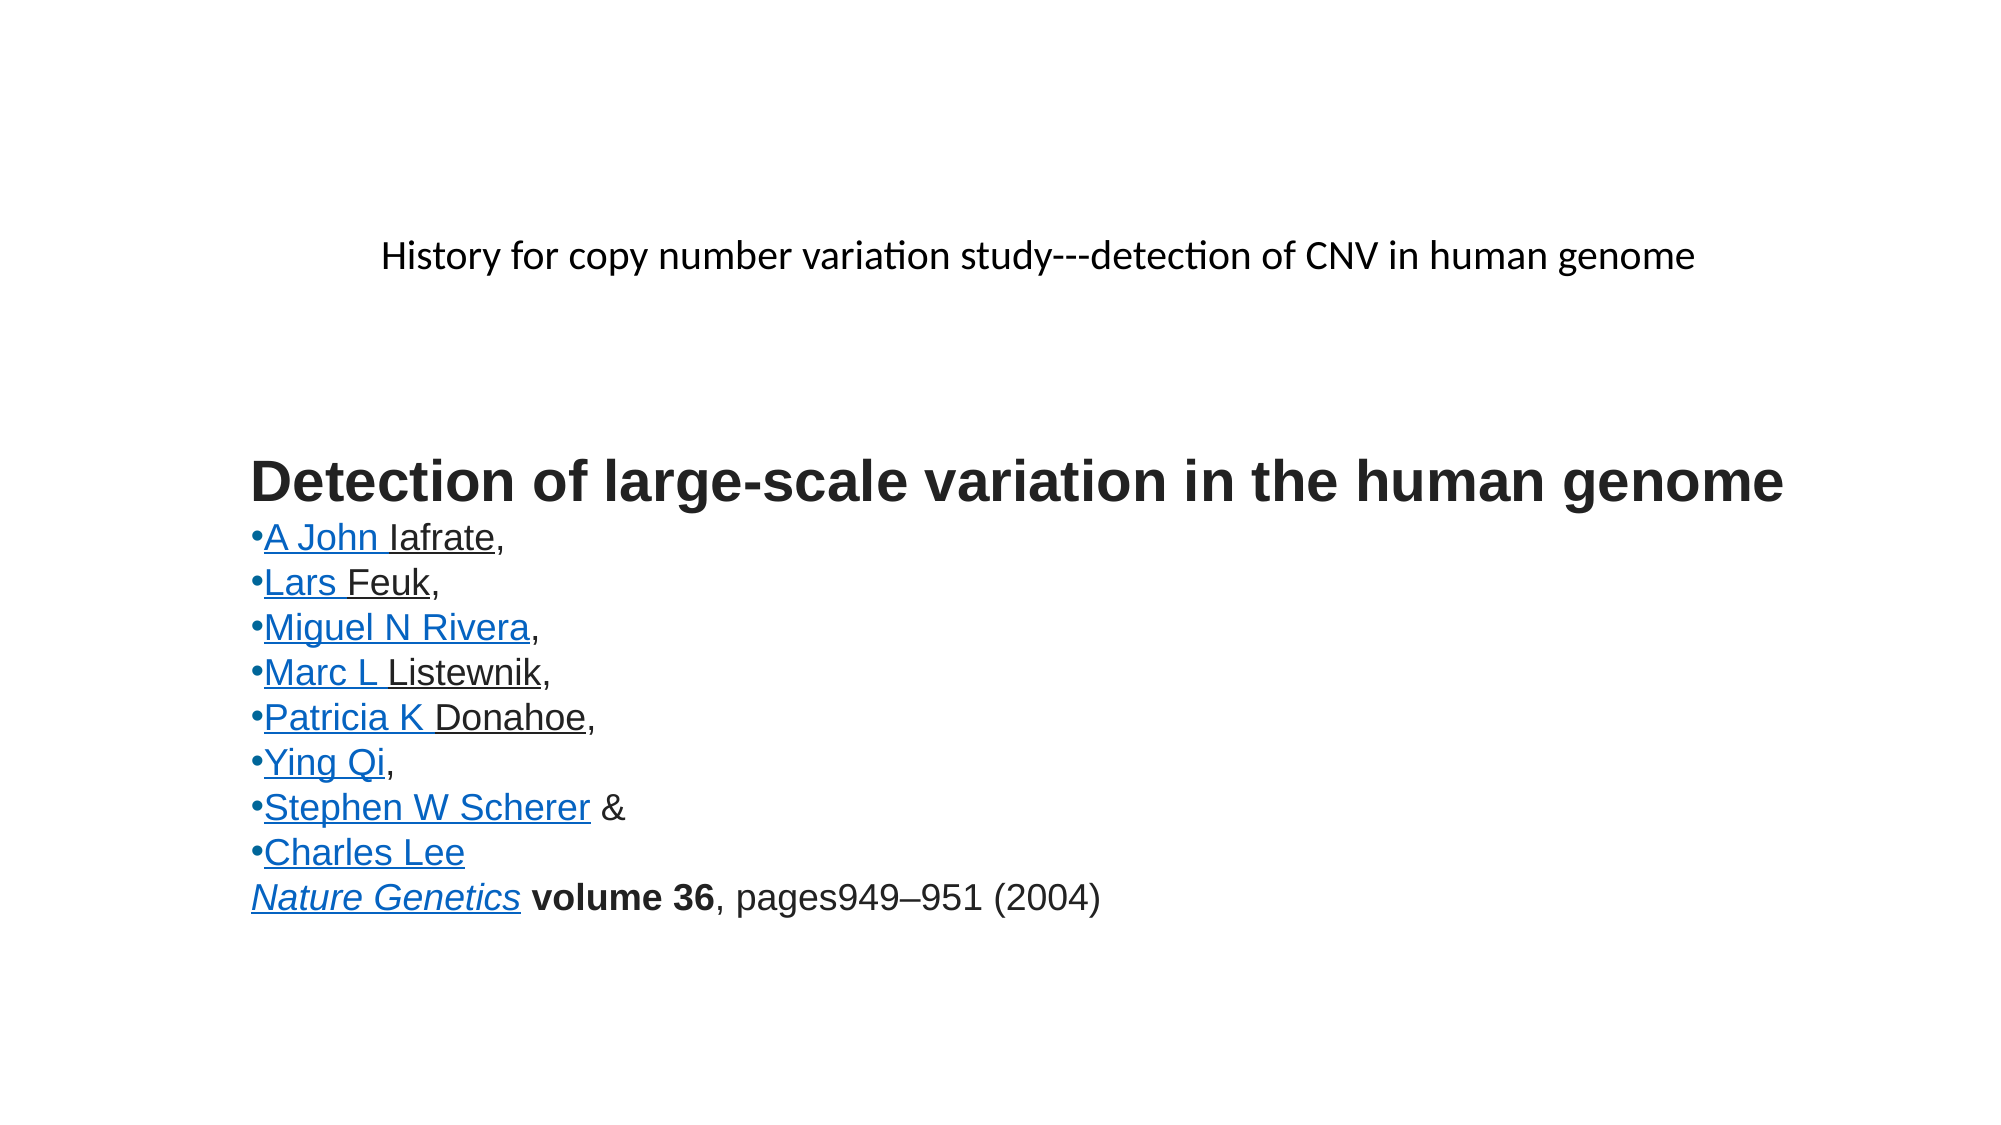

History for copy number variation study---detection of CNV in human genome
Detection of large-scale variation in the human genome
A John Iafrate,
Lars Feuk,
Miguel N Rivera,
Marc L Listewnik,
Patricia K Donahoe,
Ying Qi,
Stephen W Scherer &
Charles Lee
Nature Genetics volume 36, pages949–951 (2004)